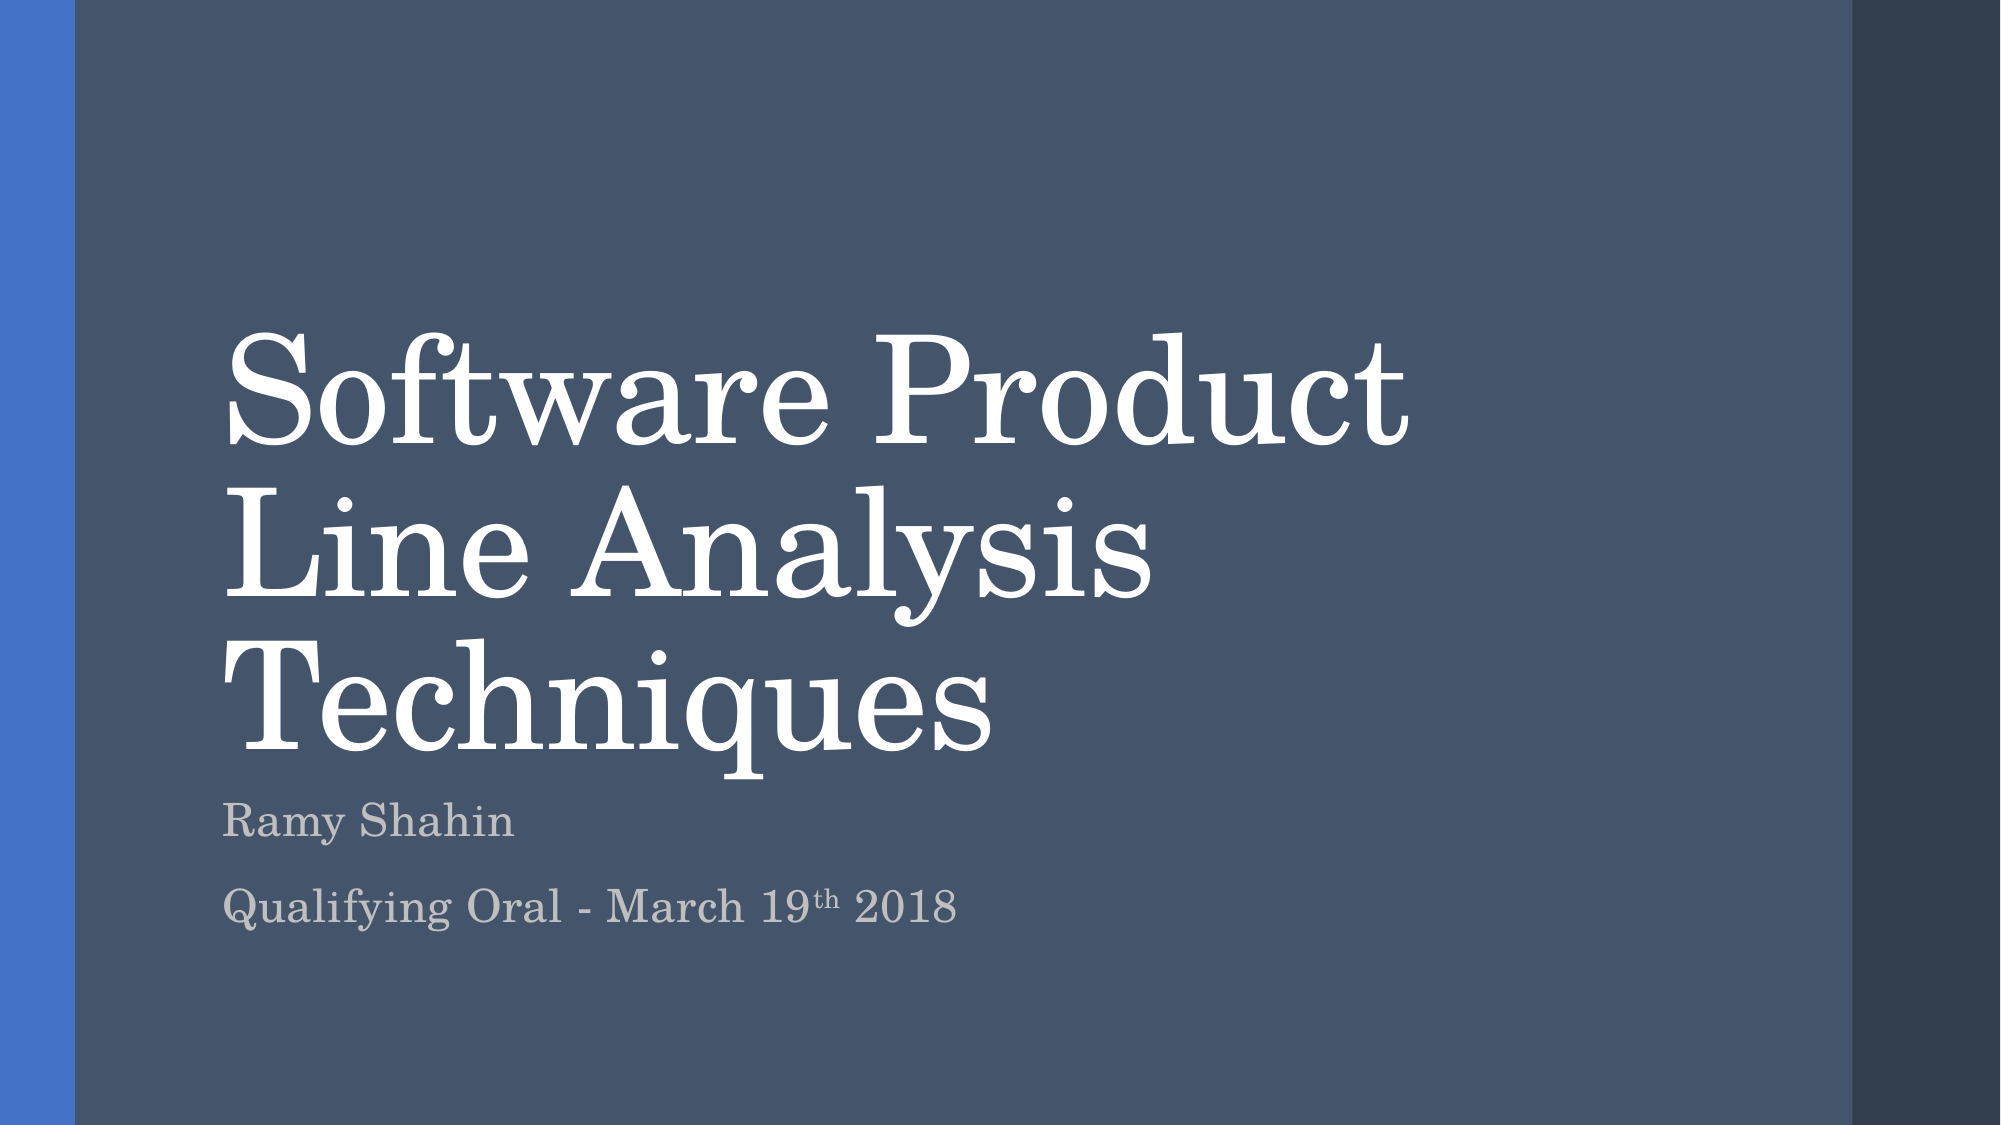

# Software Product Line Analysis Techniques
Ramy Shahin
Qualifying Oral - March 19th 2018
1